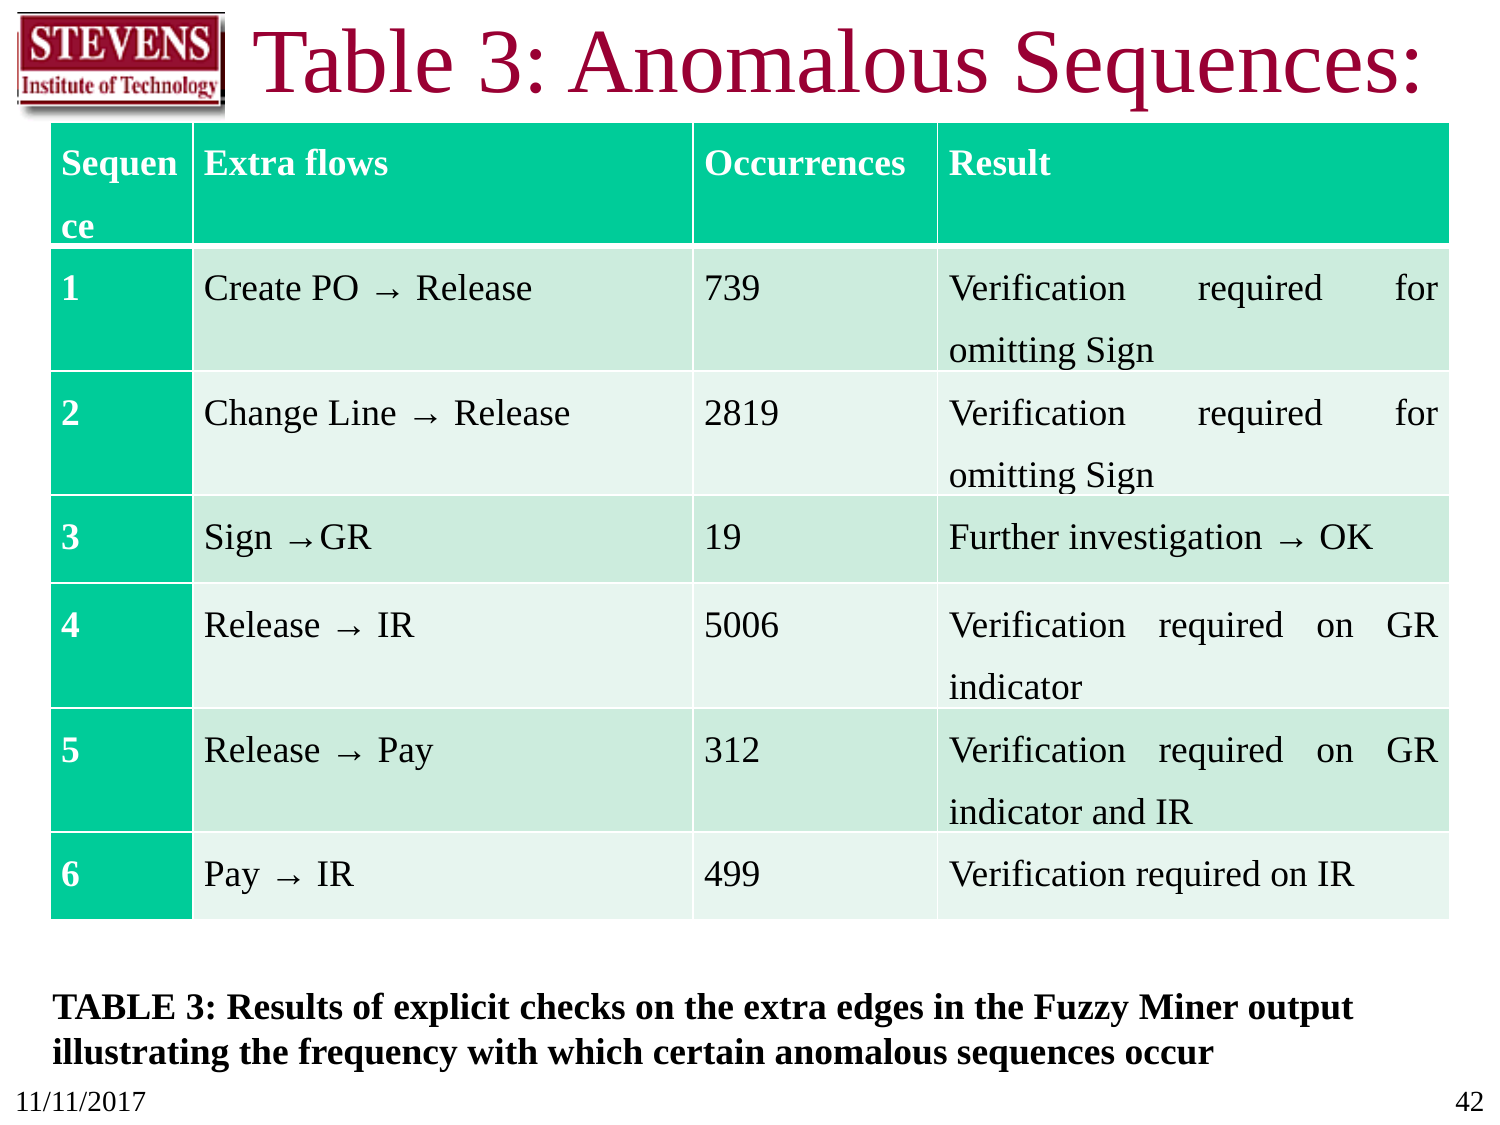

# Table 3: Anomalous Sequences:
| Sequence | Extra flows | Occurrences | Result |
| --- | --- | --- | --- |
| 1 | Create PO → Release | 739 | Verification required for omitting Sign |
| 2 | Change Line → Release | 2819 | Verification required for omitting Sign |
| 3 | Sign →GR | 19 | Further investigation → OK |
| 4 | Release → IR | 5006 | Verification required on GR indicator |
| 5 | Release → Pay | 312 | Verification required on GR indicator and IR |
| 6 | Pay → IR | 499 | Verification required on IR |
TABLE 3: Results of explicit checks on the extra edges in the Fuzzy Miner output illustrating the frequency with which certain anomalous sequences occur
11/11/2017
42